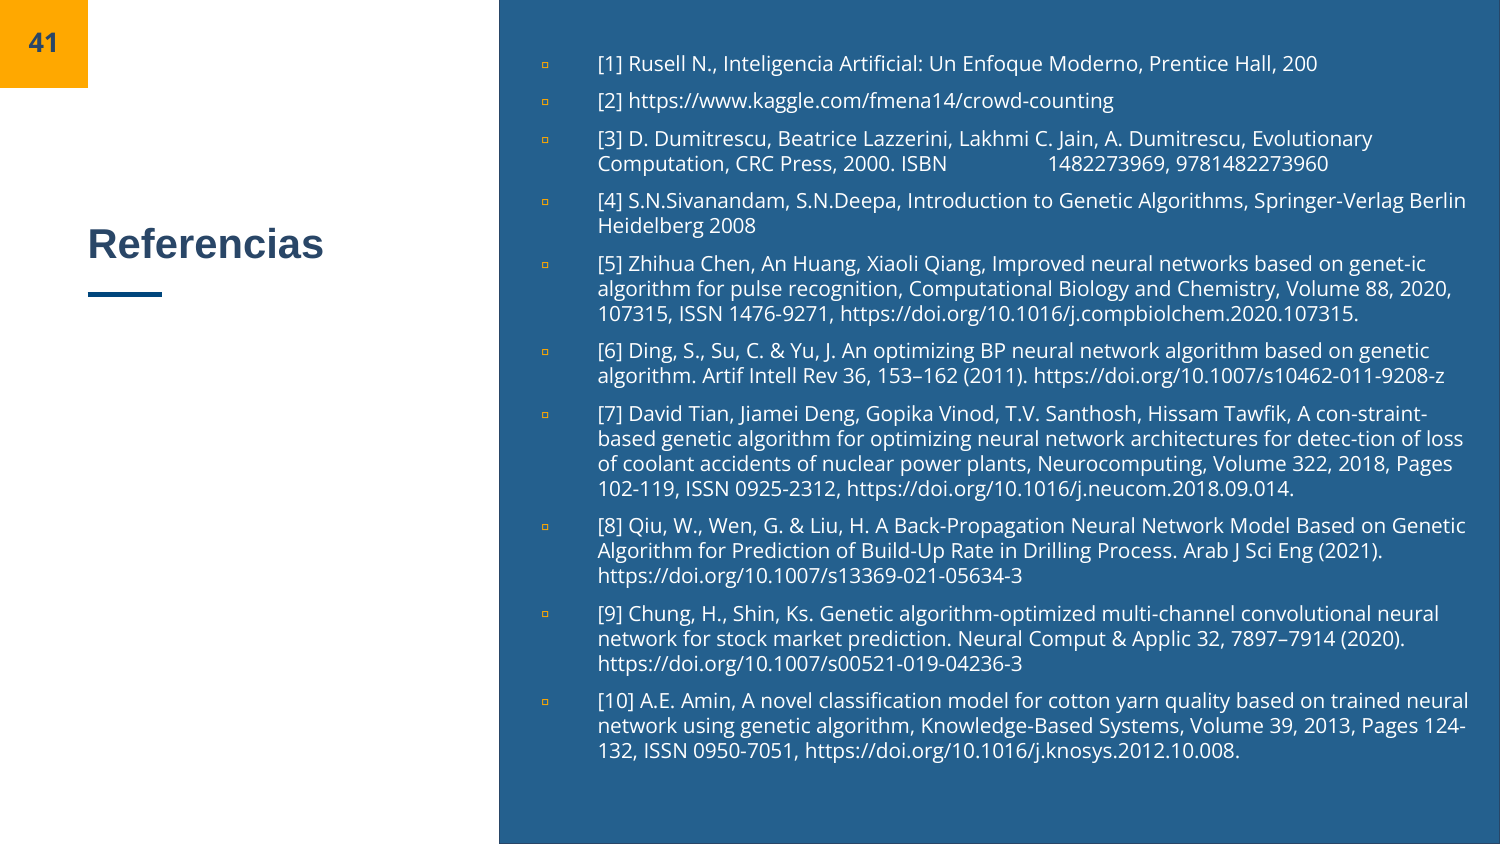

41
[1] Rusell N., Inteligencia Artificial: Un Enfoque Moderno, Prentice Hall, 200
[2] https://www.kaggle.com/fmena14/crowd-counting
[3] D. Dumitrescu, Beatrice Lazzerini, Lakhmi C. Jain, A. Dumitrescu, Evolutionary Computation, CRC Press, 2000. ISBN	1482273969, 9781482273960
[4] S.N.Sivanandam, S.N.Deepa, Introduction to Genetic Algorithms, Springer-Verlag Berlin Heidelberg 2008
[5] Zhihua Chen, An Huang, Xiaoli Qiang, Improved neural networks based on genet-ic algorithm for pulse recognition, Computational Biology and Chemistry, Volume 88, 2020, 107315, ISSN 1476-9271, https://doi.org/10.1016/j.compbiolchem.2020.107315.
[6] Ding, S., Su, C. & Yu, J. An optimizing BP neural network algorithm based on genetic algorithm. Artif Intell Rev 36, 153–162 (2011). https://doi.org/10.1007/s10462-011-9208-z
[7] David Tian, Jiamei Deng, Gopika Vinod, T.V. Santhosh, Hissam Tawfik, A con-straint-based genetic algorithm for optimizing neural network architectures for detec-tion of loss of coolant accidents of nuclear power plants, Neurocomputing, Volume 322, 2018, Pages 102-119, ISSN 0925-2312, https://doi.org/10.1016/j.neucom.2018.09.014.
[8] Qiu, W., Wen, G. & Liu, H. A Back-Propagation Neural Network Model Based on Genetic Algorithm for Prediction of Build-Up Rate in Drilling Process. Arab J Sci Eng (2021). https://doi.org/10.1007/s13369-021-05634-3
[9] Chung, H., Shin, Ks. Genetic algorithm-optimized multi-channel convolutional neural network for stock market prediction. Neural Comput & Applic 32, 7897–7914 (2020). https://doi.org/10.1007/s00521-019-04236-3
[10] A.E. Amin, A novel classification model for cotton yarn quality based on trained neural network using genetic algorithm, Knowledge-Based Systems, Volume 39, 2013, Pages 124-132, ISSN 0950-7051, https://doi.org/10.1016/j.knosys.2012.10.008.

# Referencias